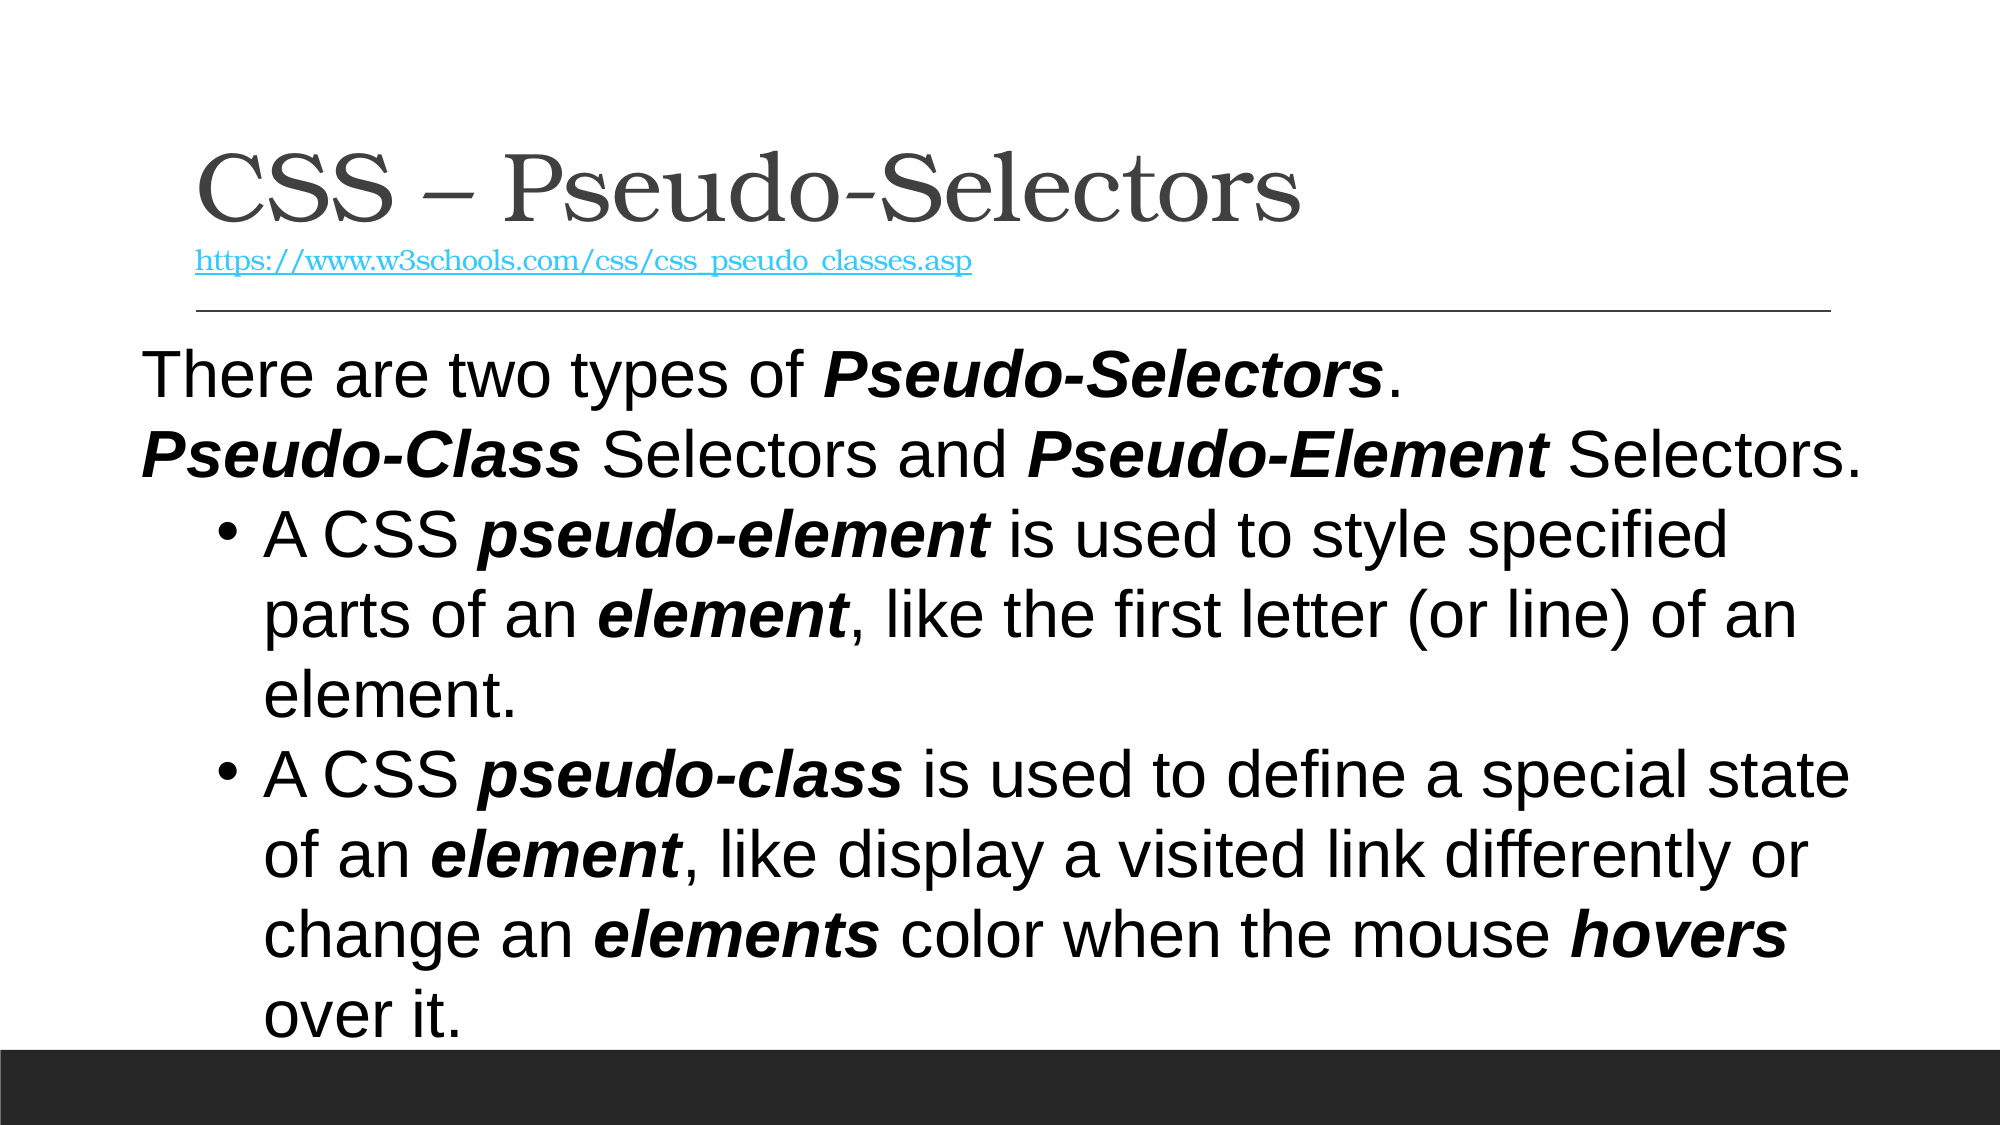

# CSS – Pseudo-Selectors https://www.w3schools.com/css/css_pseudo_classes.asp
There are two types of Pseudo-Selectors.
Pseudo-Class Selectors and Pseudo-Element Selectors.
A CSS pseudo-element is used to style specified parts of an element, like the first letter (or line) of an element.
A CSS pseudo-class is used to define a special state of an element, like display a visited link differently or change an elements color when the mouse hovers over it.